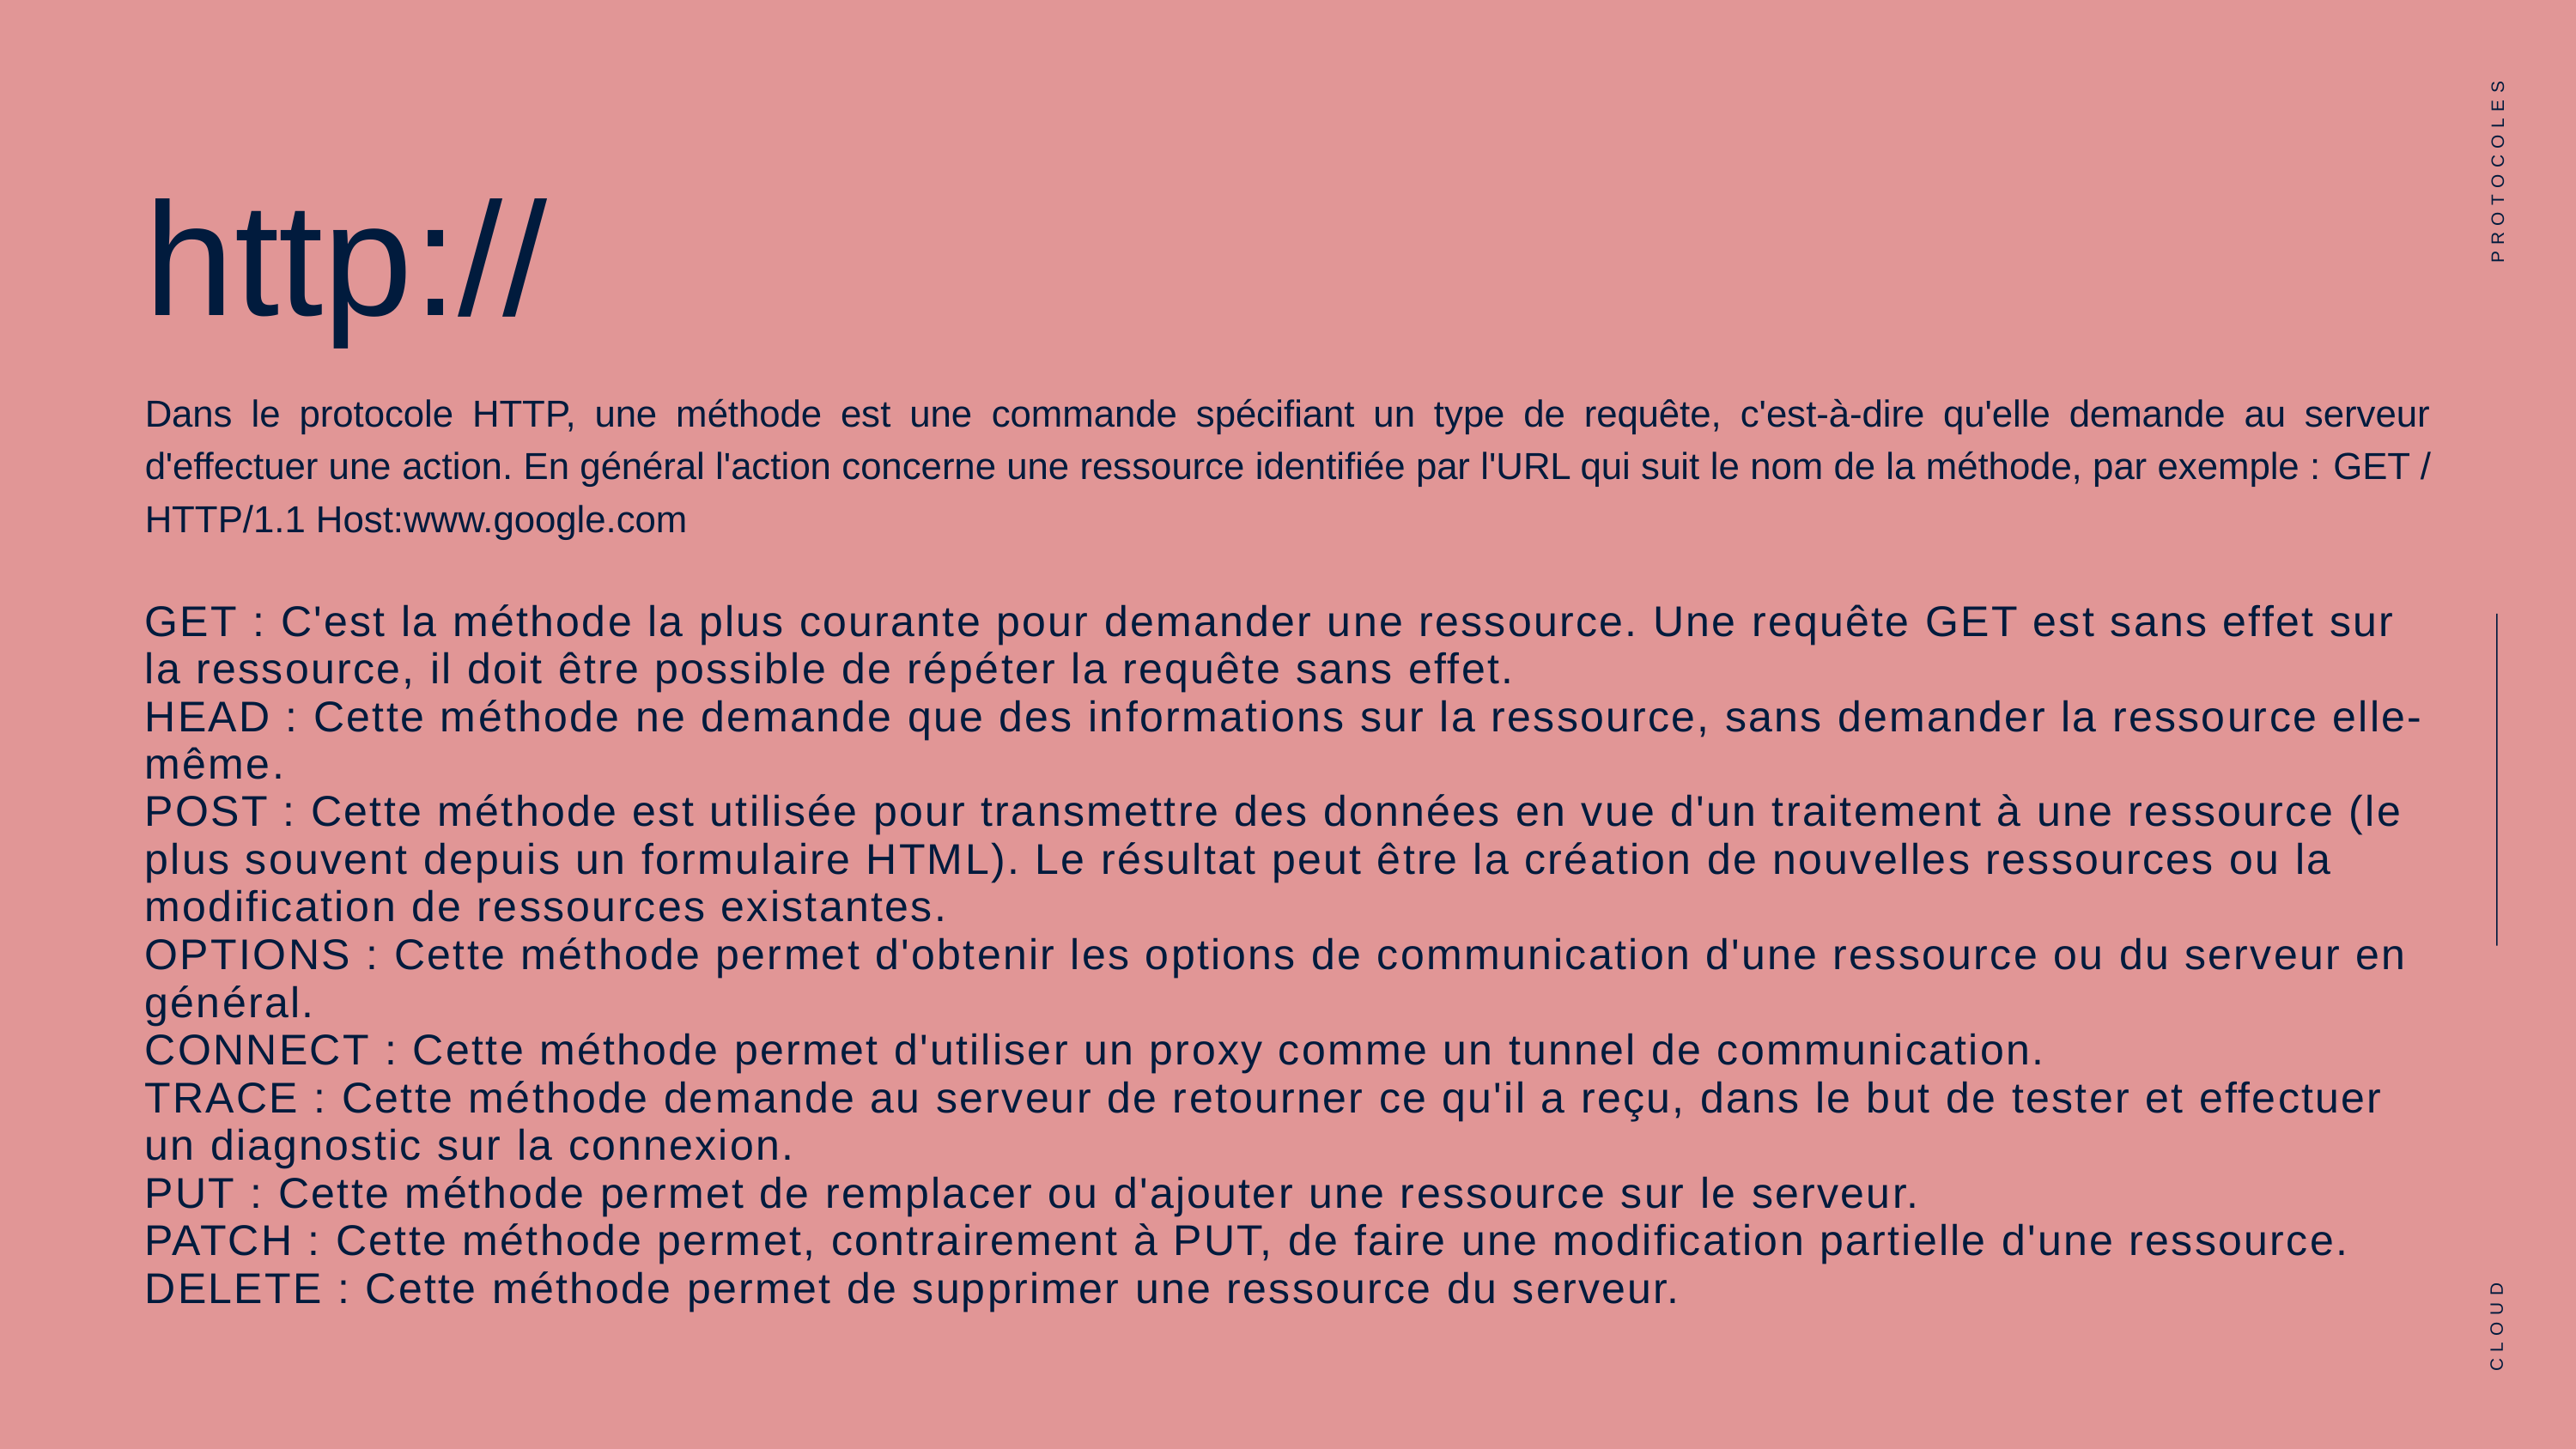

http://
PROTOCOLES
Dans le protocole HTTP, une méthode est une commande spécifiant un type de requête, c'est-à-dire qu'elle demande au serveur d'effectuer une action. En général l'action concerne une ressource identifiée par l'URL qui suit le nom de la méthode, par exemple : GET / HTTP/1.1 Host:www.google.com
GET : C'est la méthode la plus courante pour demander une ressource. Une requête GET est sans effet sur la ressource, il doit être possible de répéter la requête sans effet.
HEAD : Cette méthode ne demande que des informations sur la ressource, sans demander la ressource elle-même.
POST : Cette méthode est utilisée pour transmettre des données en vue d'un traitement à une ressource (le plus souvent depuis un formulaire HTML). Le résultat peut être la création de nouvelles ressources ou la modification de ressources existantes.
OPTIONS : Cette méthode permet d'obtenir les options de communication d'une ressource ou du serveur en général.
CONNECT : Cette méthode permet d'utiliser un proxy comme un tunnel de communication.
TRACE : Cette méthode demande au serveur de retourner ce qu'il a reçu, dans le but de tester et effectuer un diagnostic sur la connexion.
PUT : Cette méthode permet de remplacer ou d'ajouter une ressource sur le serveur.
PATCH : Cette méthode permet, contrairement à PUT, de faire une modification partielle d'une ressource.
DELETE : Cette méthode permet de supprimer une ressource du serveur.

CLOUD